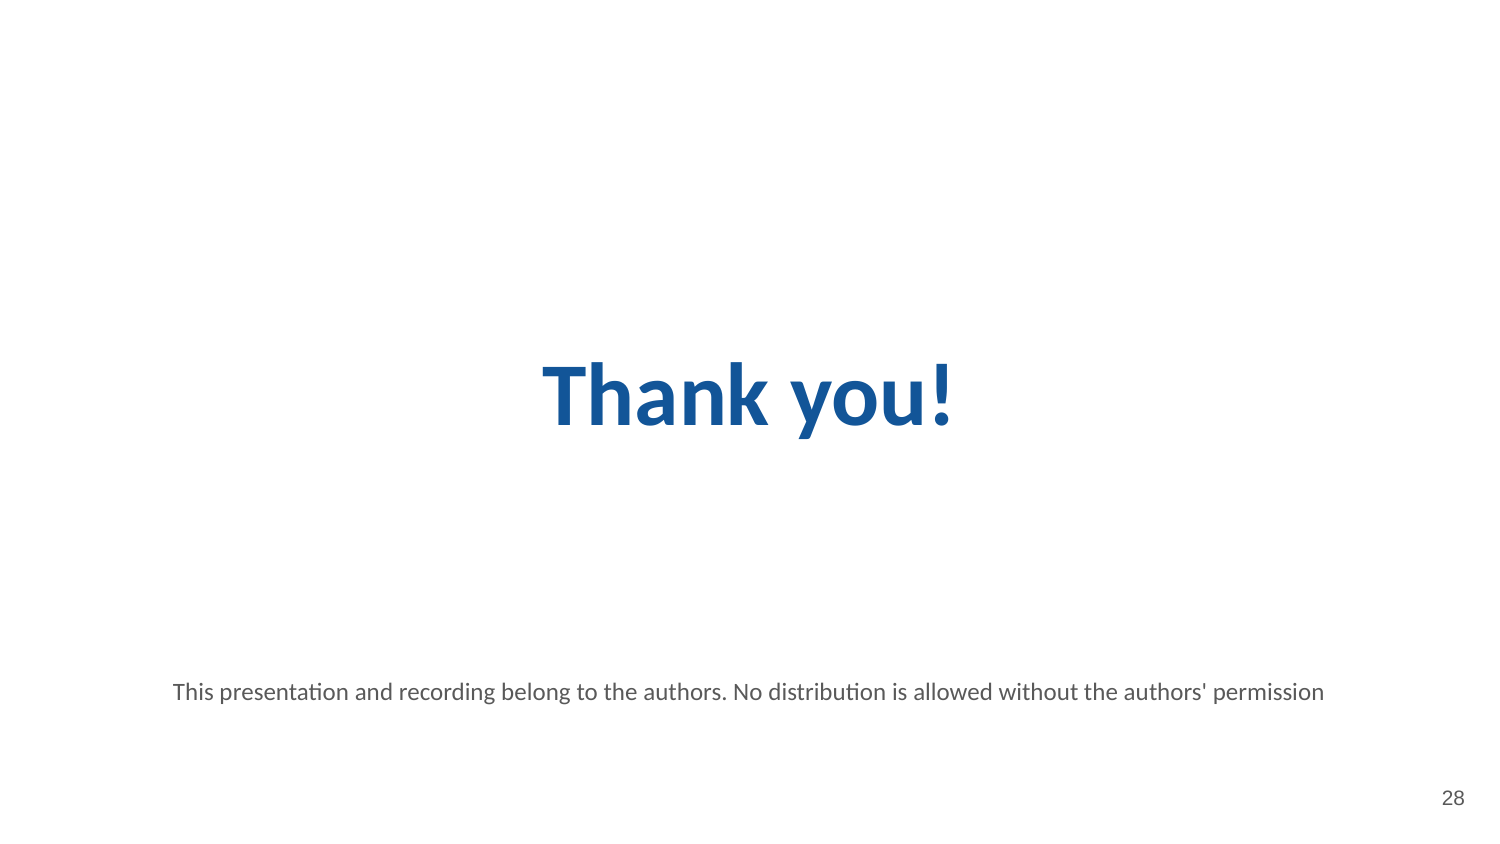

# Thank you!
This presentation and recording belong to the authors. No distribution is allowed without the authors' permission
28